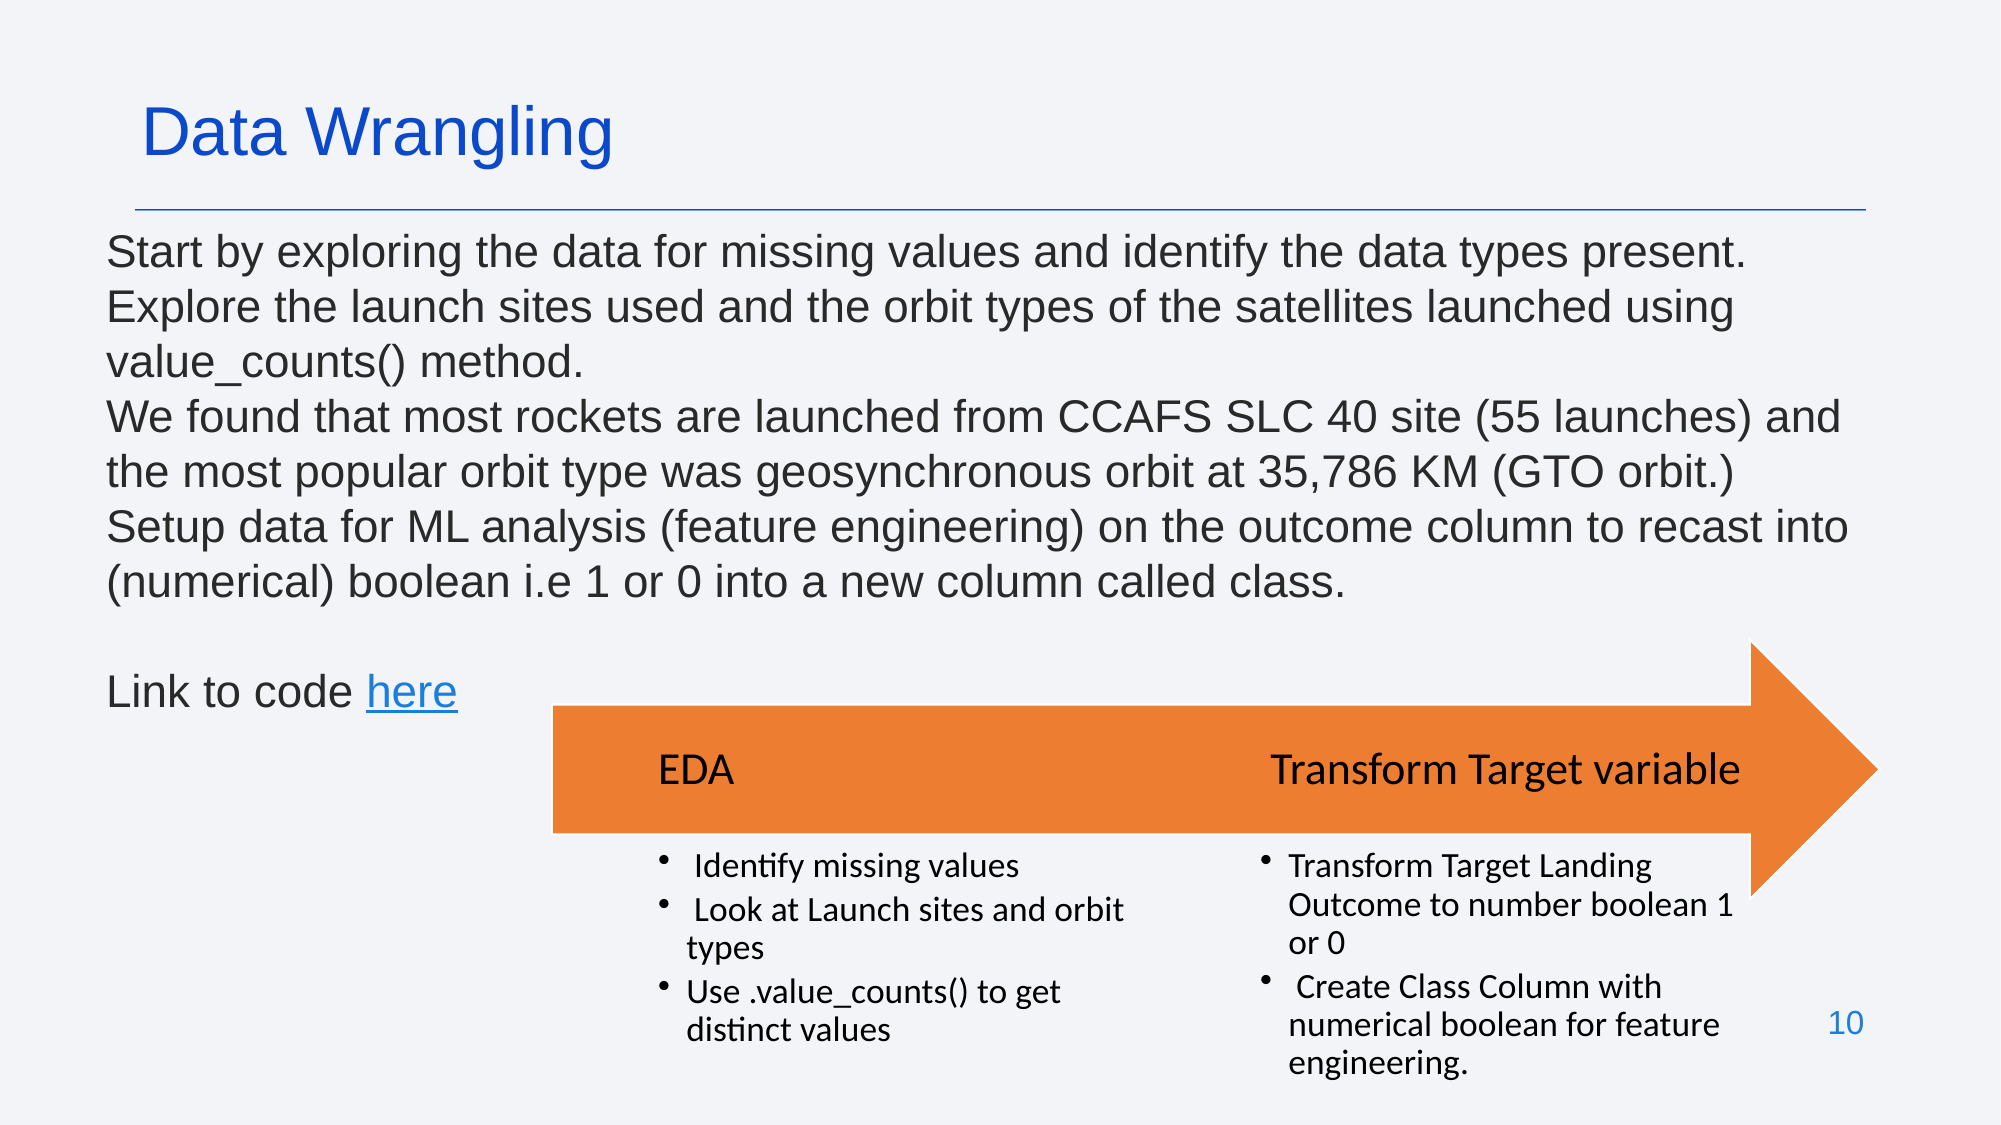

Data Wrangling
Start by exploring the data for missing values and identify the data types present.
Explore the launch sites used and the orbit types of the satellites launched using value_counts() method.
We found that most rockets are launched from CCAFS SLC 40 site (55 launches) and the most popular orbit type was geosynchronous orbit at 35,786 KM (GTO orbit.)
Setup data for ML analysis (feature engineering) on the outcome column to recast into (numerical) boolean i.e 1 or 0 into a new column called class.

Link to code here

Transform Target Landing Outcome to number boolean 1 or 0
 Create Class Column with numerical boolean for feature engineering.
 Transform Target variable
 Identify missing values
 Look at Launch sites and orbit types
Use .value_counts() to get distinct values
EDA
10